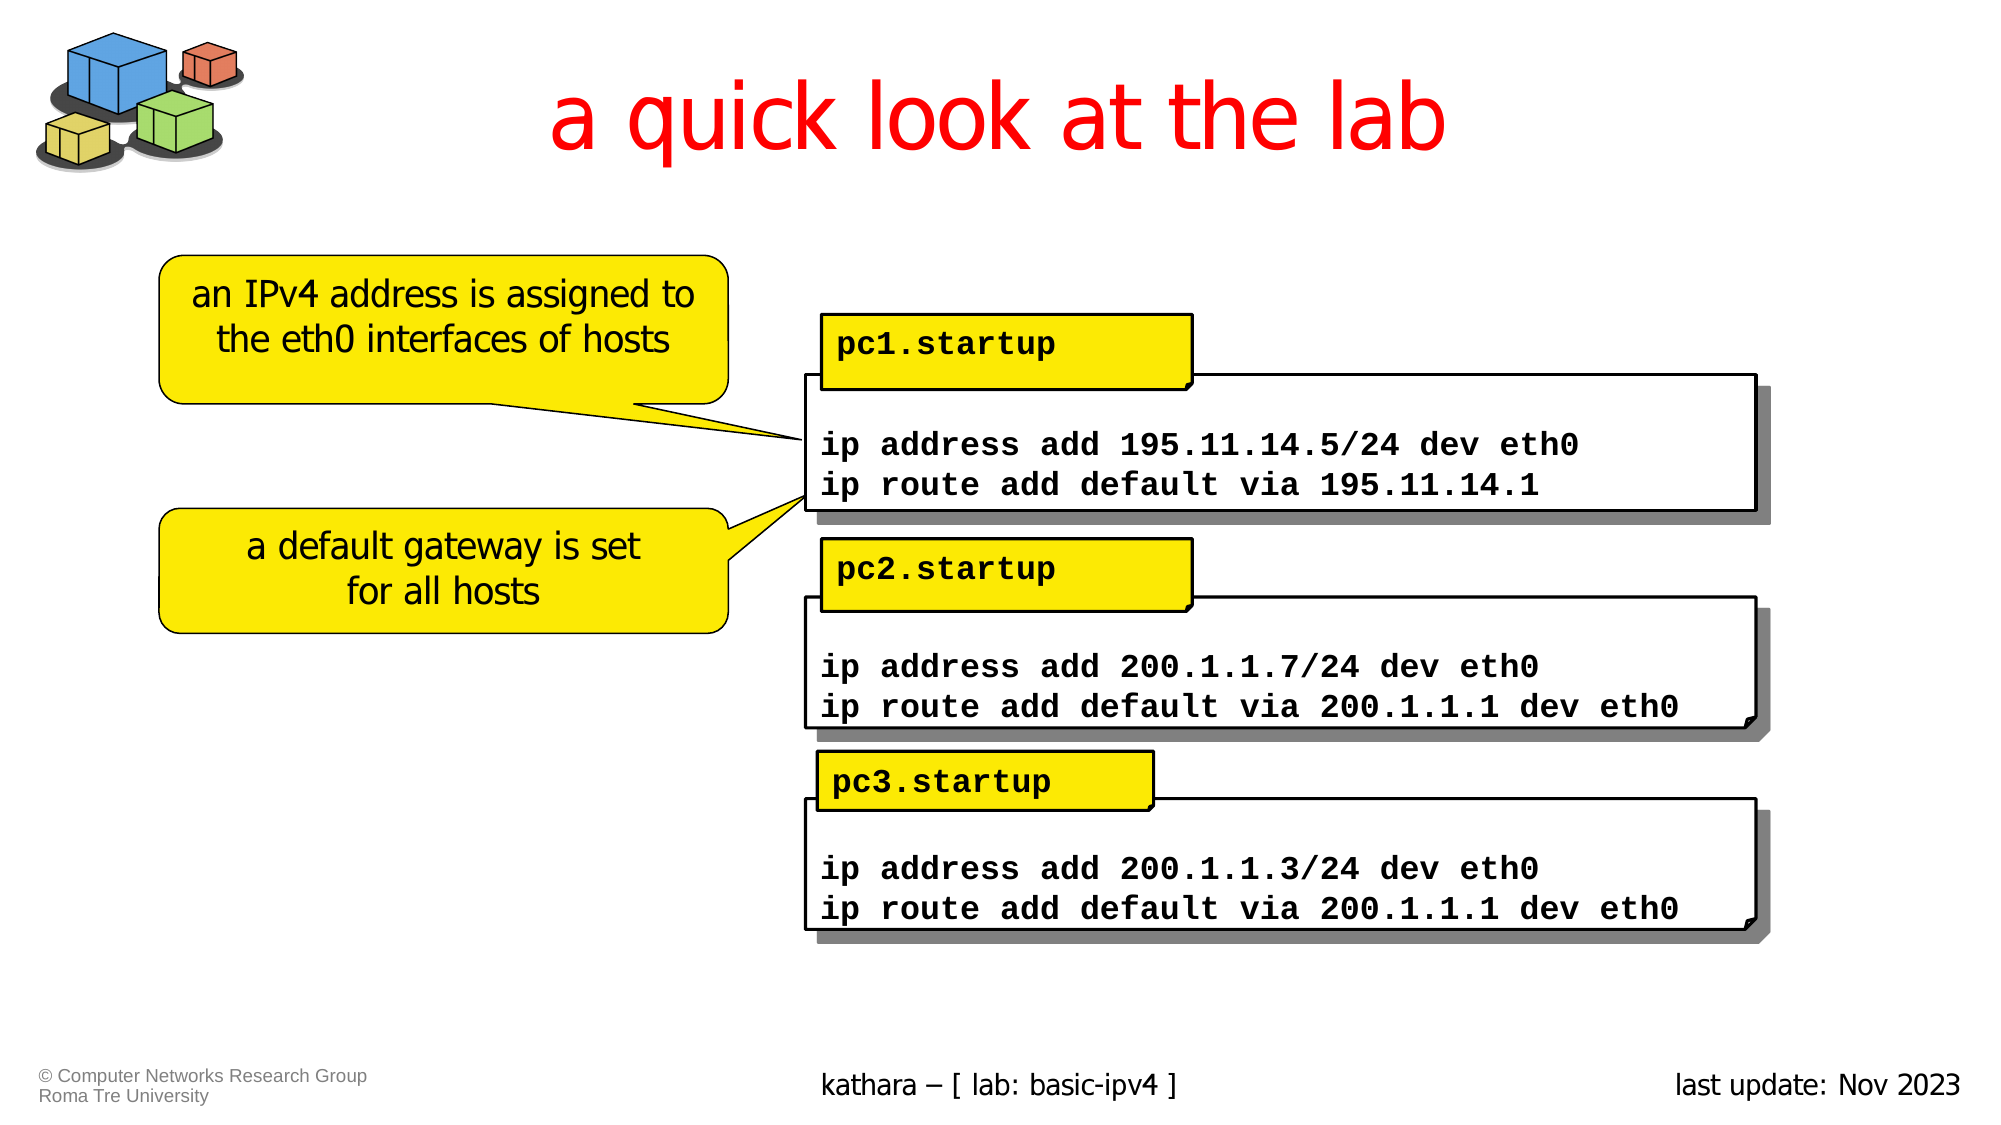

# a quick look at the lab
an IPv4 address is assigned to the eth0 interfaces of hosts
pc1.startup
ip address add 195.11.14.5/24 dev eth0
ip route add default via 195.11.14.1
a default gateway is set
for all hosts
pc2.startup

ip address add 200.1.1.7/24 dev eth0
ip route add default via 200.1.1.1 dev eth0

pc3.startup

ip address add 200.1.1.3/24 dev eth0
ip route add default via 200.1.1.1 dev eth0
kathara – [ lab: basic-ipv4 ]
last update: Nov 2023